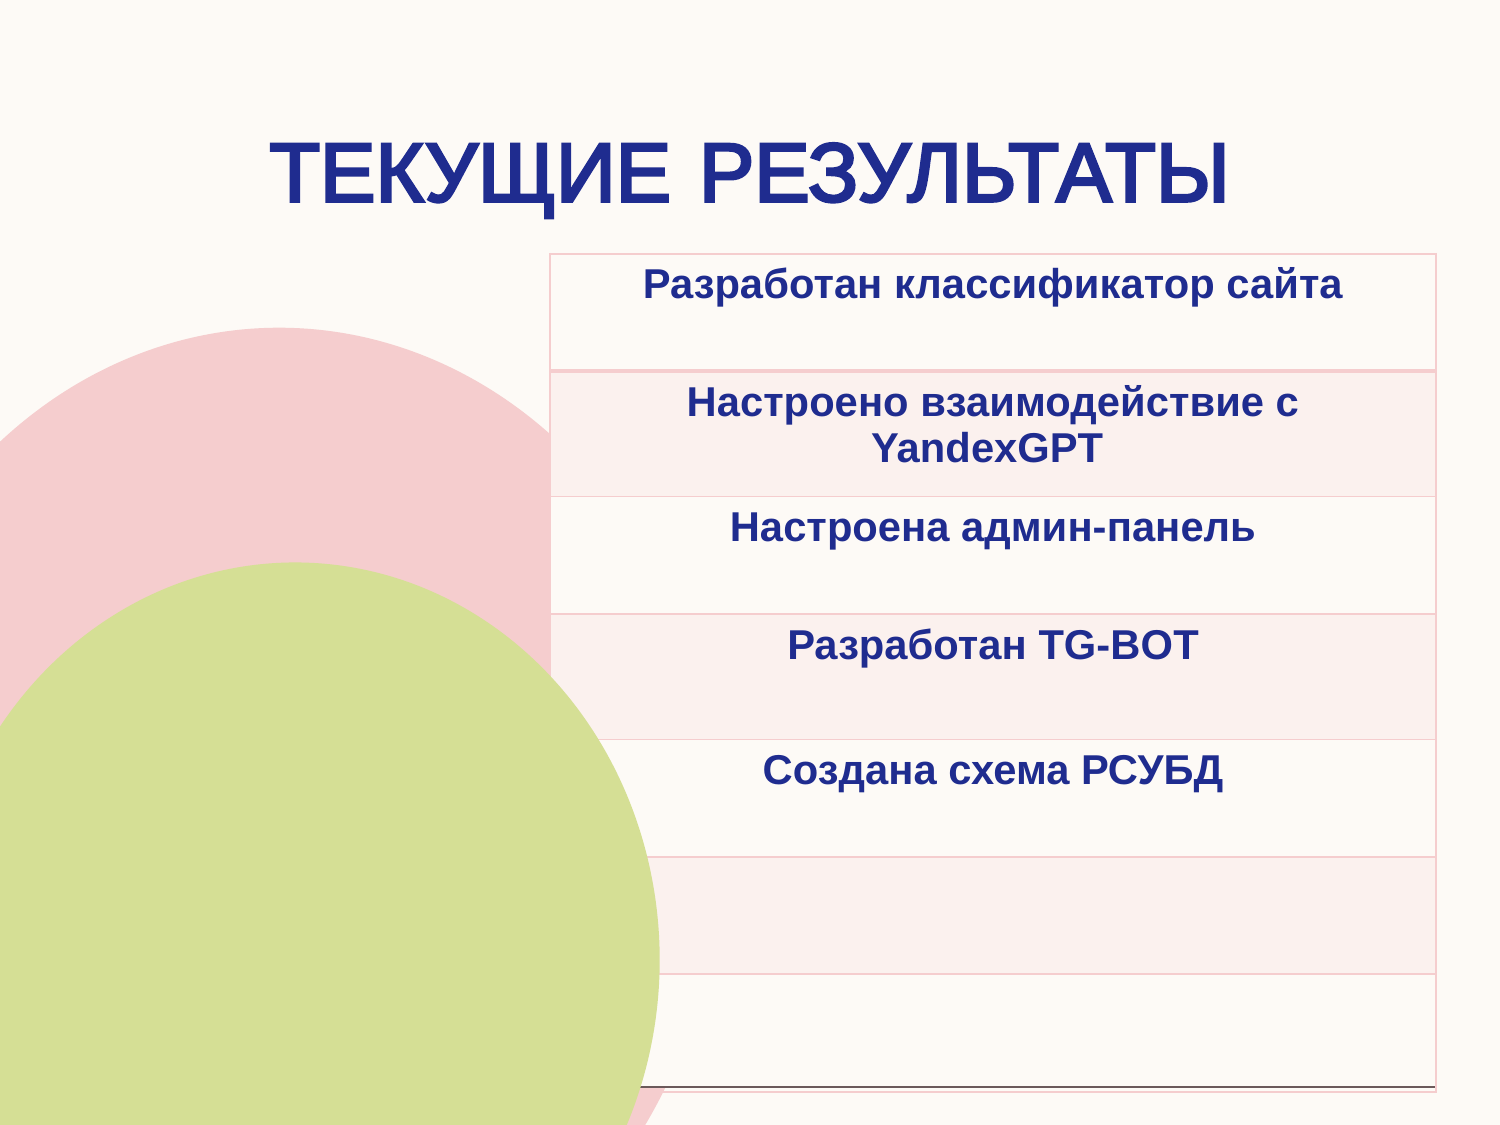

# Текущие результаты

| Разработан классификатор сайта |
| --- |
| Настроено взаимодействие с YandexGPT |
| Настроена админ-панель |
| Разработан TG-BOT |
| Создана схема РСУБД |
|  |
|  |